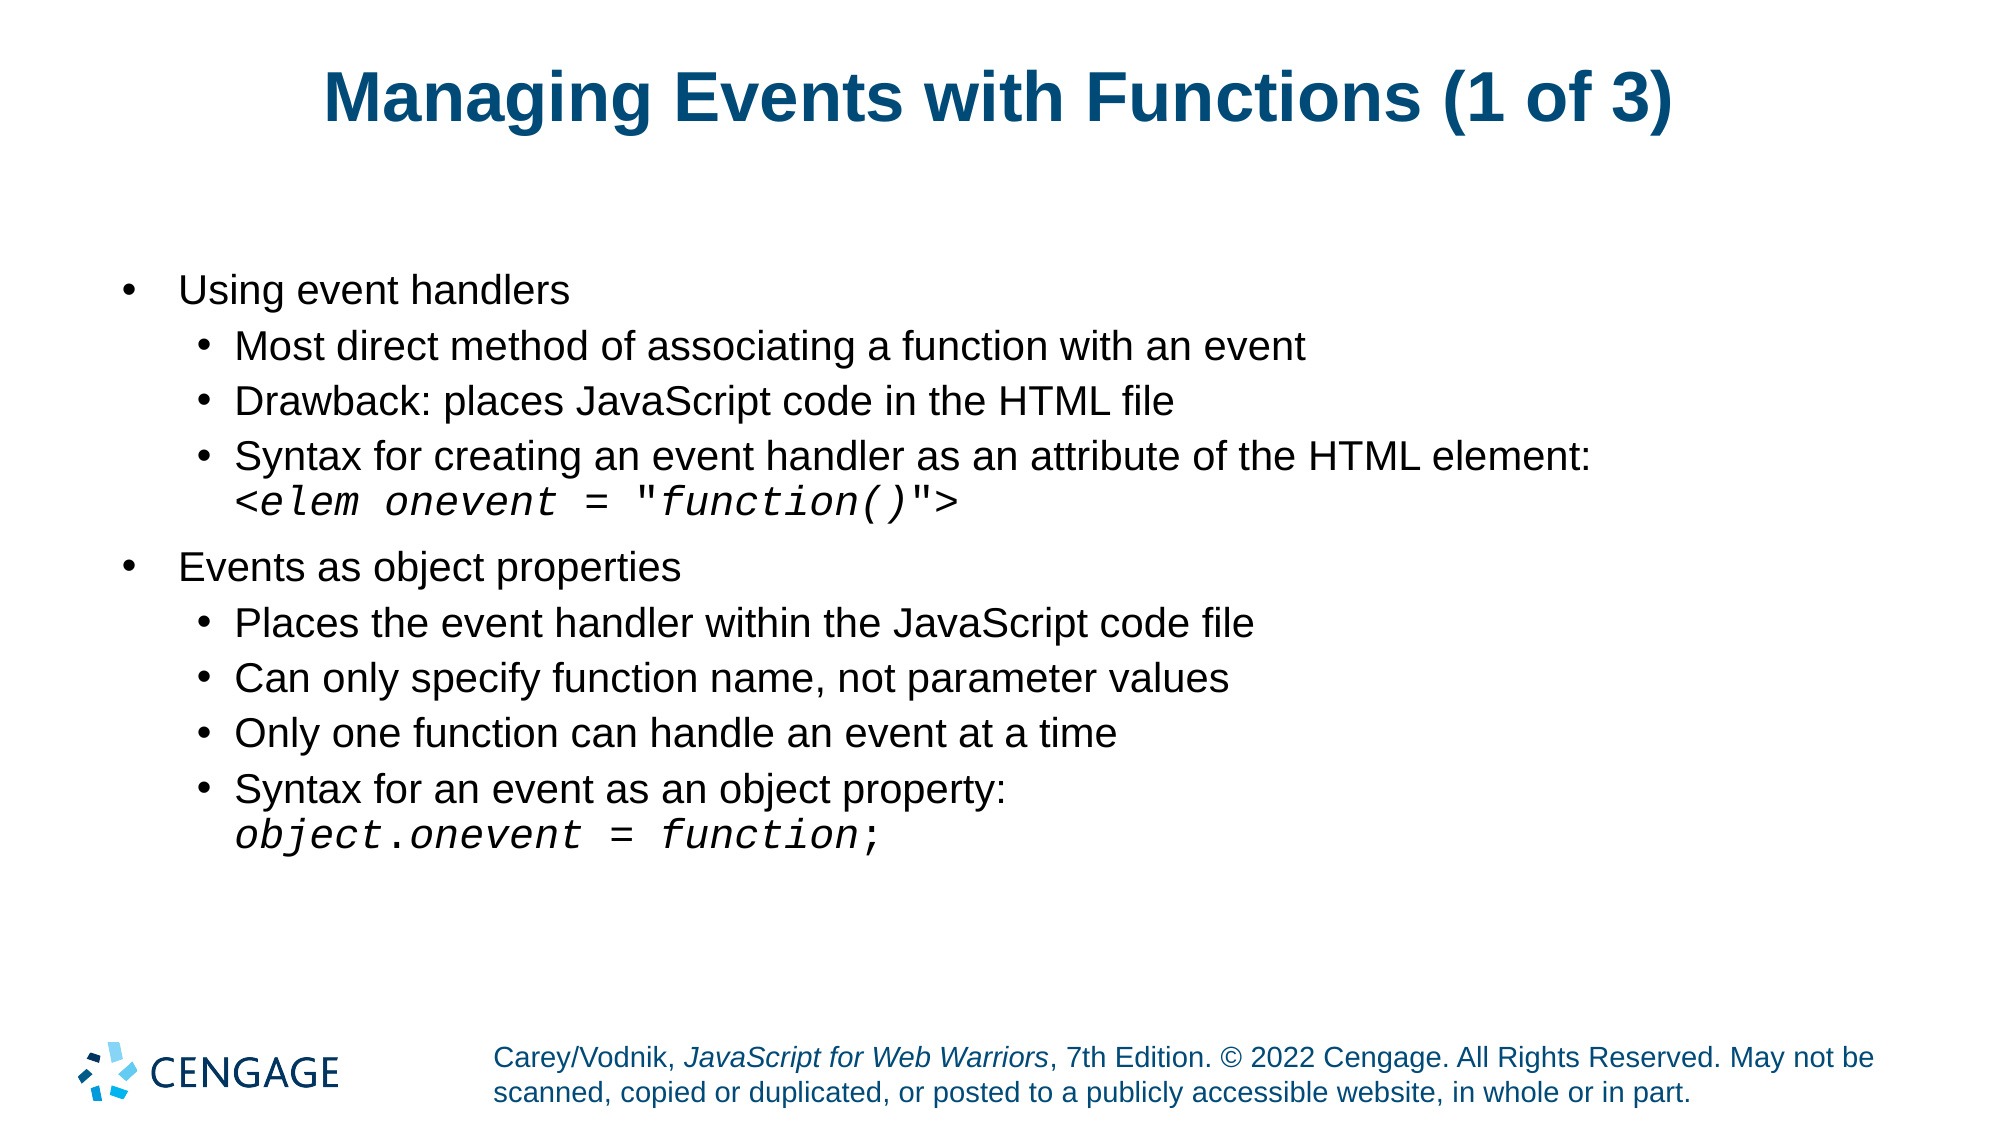

# Managing Events with Functions (1 of 3)
Using event handlers
Most direct method of associating a function with an event
Drawback: places JavaScript code in the HTML file
Syntax for creating an event handler as an attribute of the HTML element:
<elem onevent = "function()">
Events as object properties
Places the event handler within the JavaScript code file
Can only specify function name, not parameter values
Only one function can handle an event at a time
Syntax for an event as an object property:
object.onevent = function;